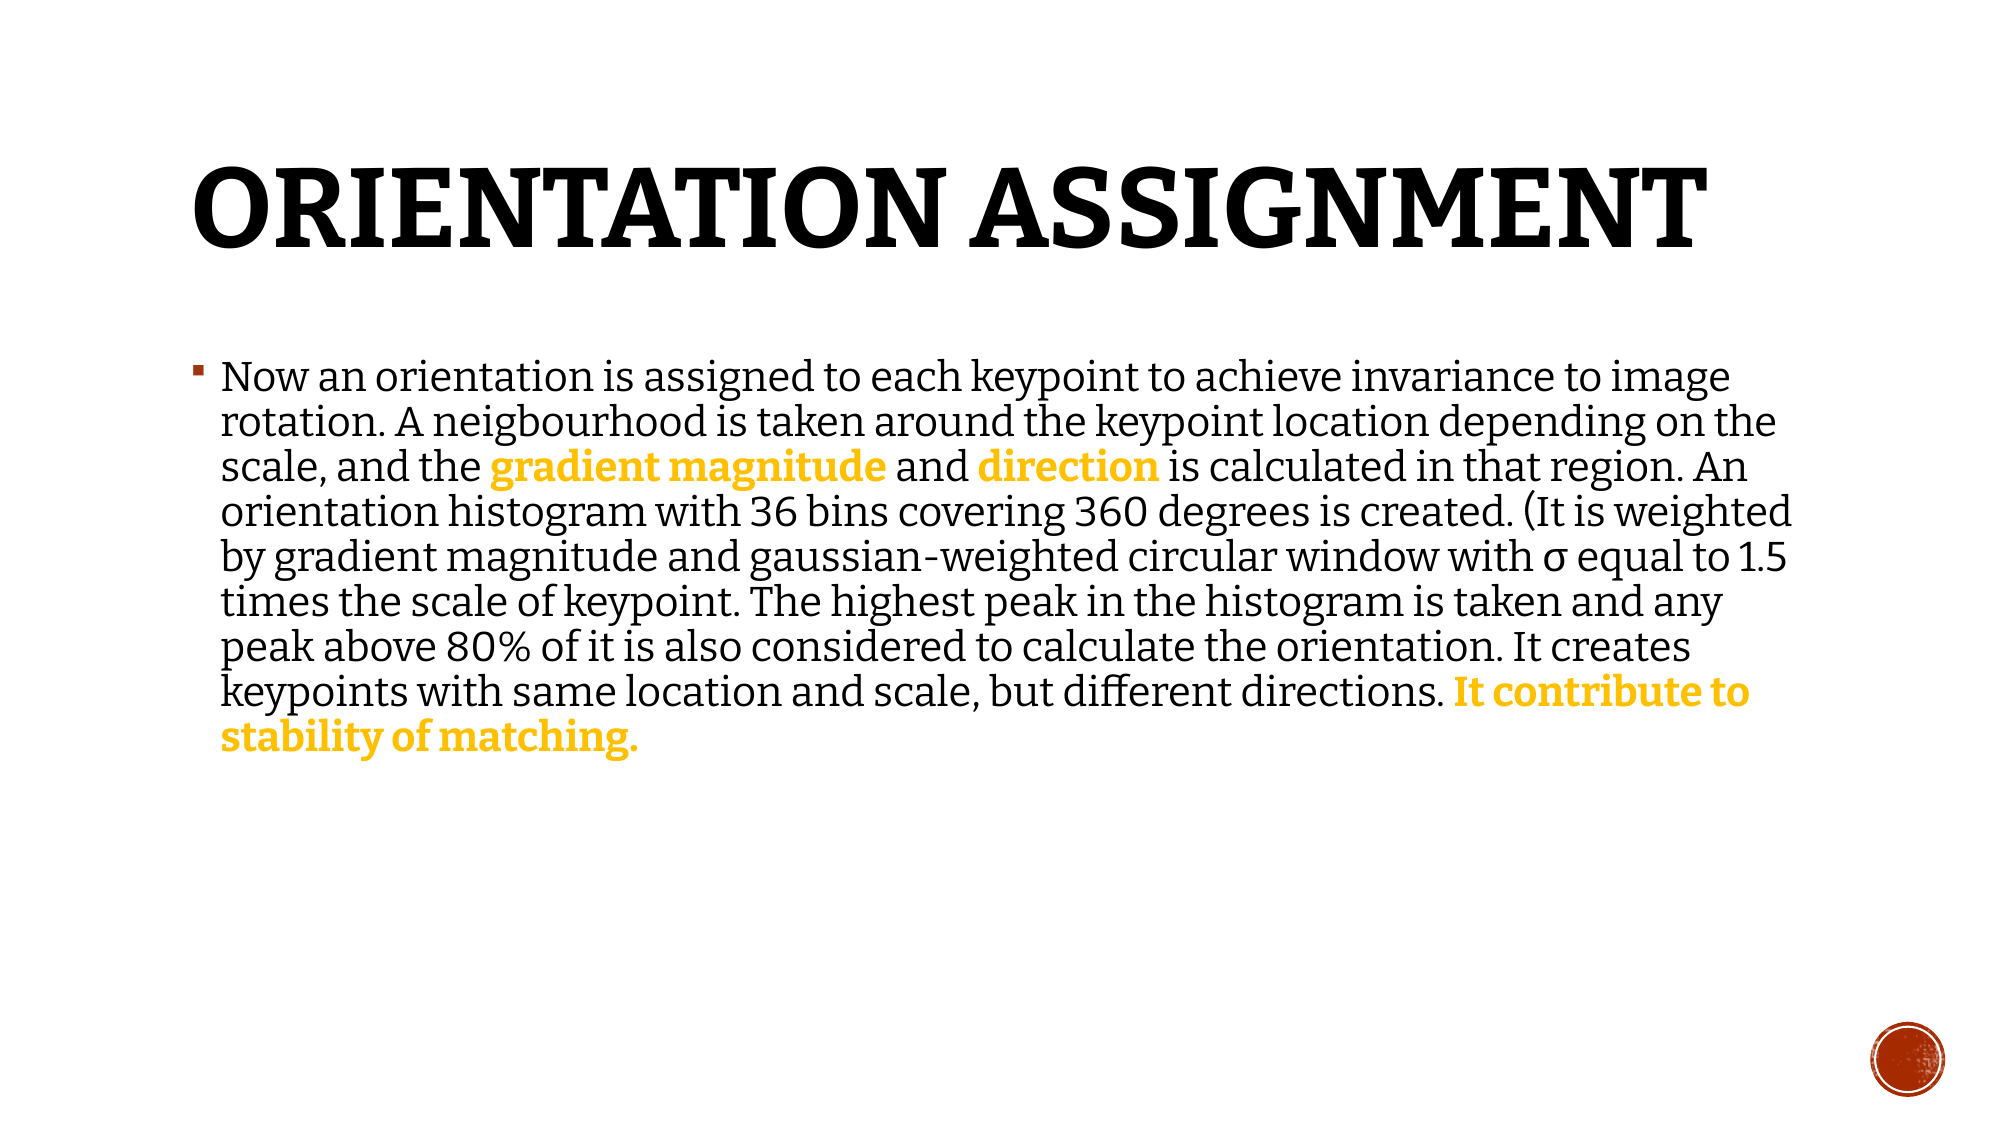

# Orientation Assignment
Now an orientation is assigned to each keypoint to achieve invariance to image rotation. A neigbourhood is taken around the keypoint location depending on the scale, and the gradient magnitude and direction is calculated in that region. An orientation histogram with 36 bins covering 360 degrees is created. (It is weighted by gradient magnitude and gaussian-weighted circular window with σ equal to 1.5 times the scale of keypoint. The highest peak in the histogram is taken and any peak above 80% of it is also considered to calculate the orientation. It creates keypoints with same location and scale, but different directions. It contribute to stability of matching.